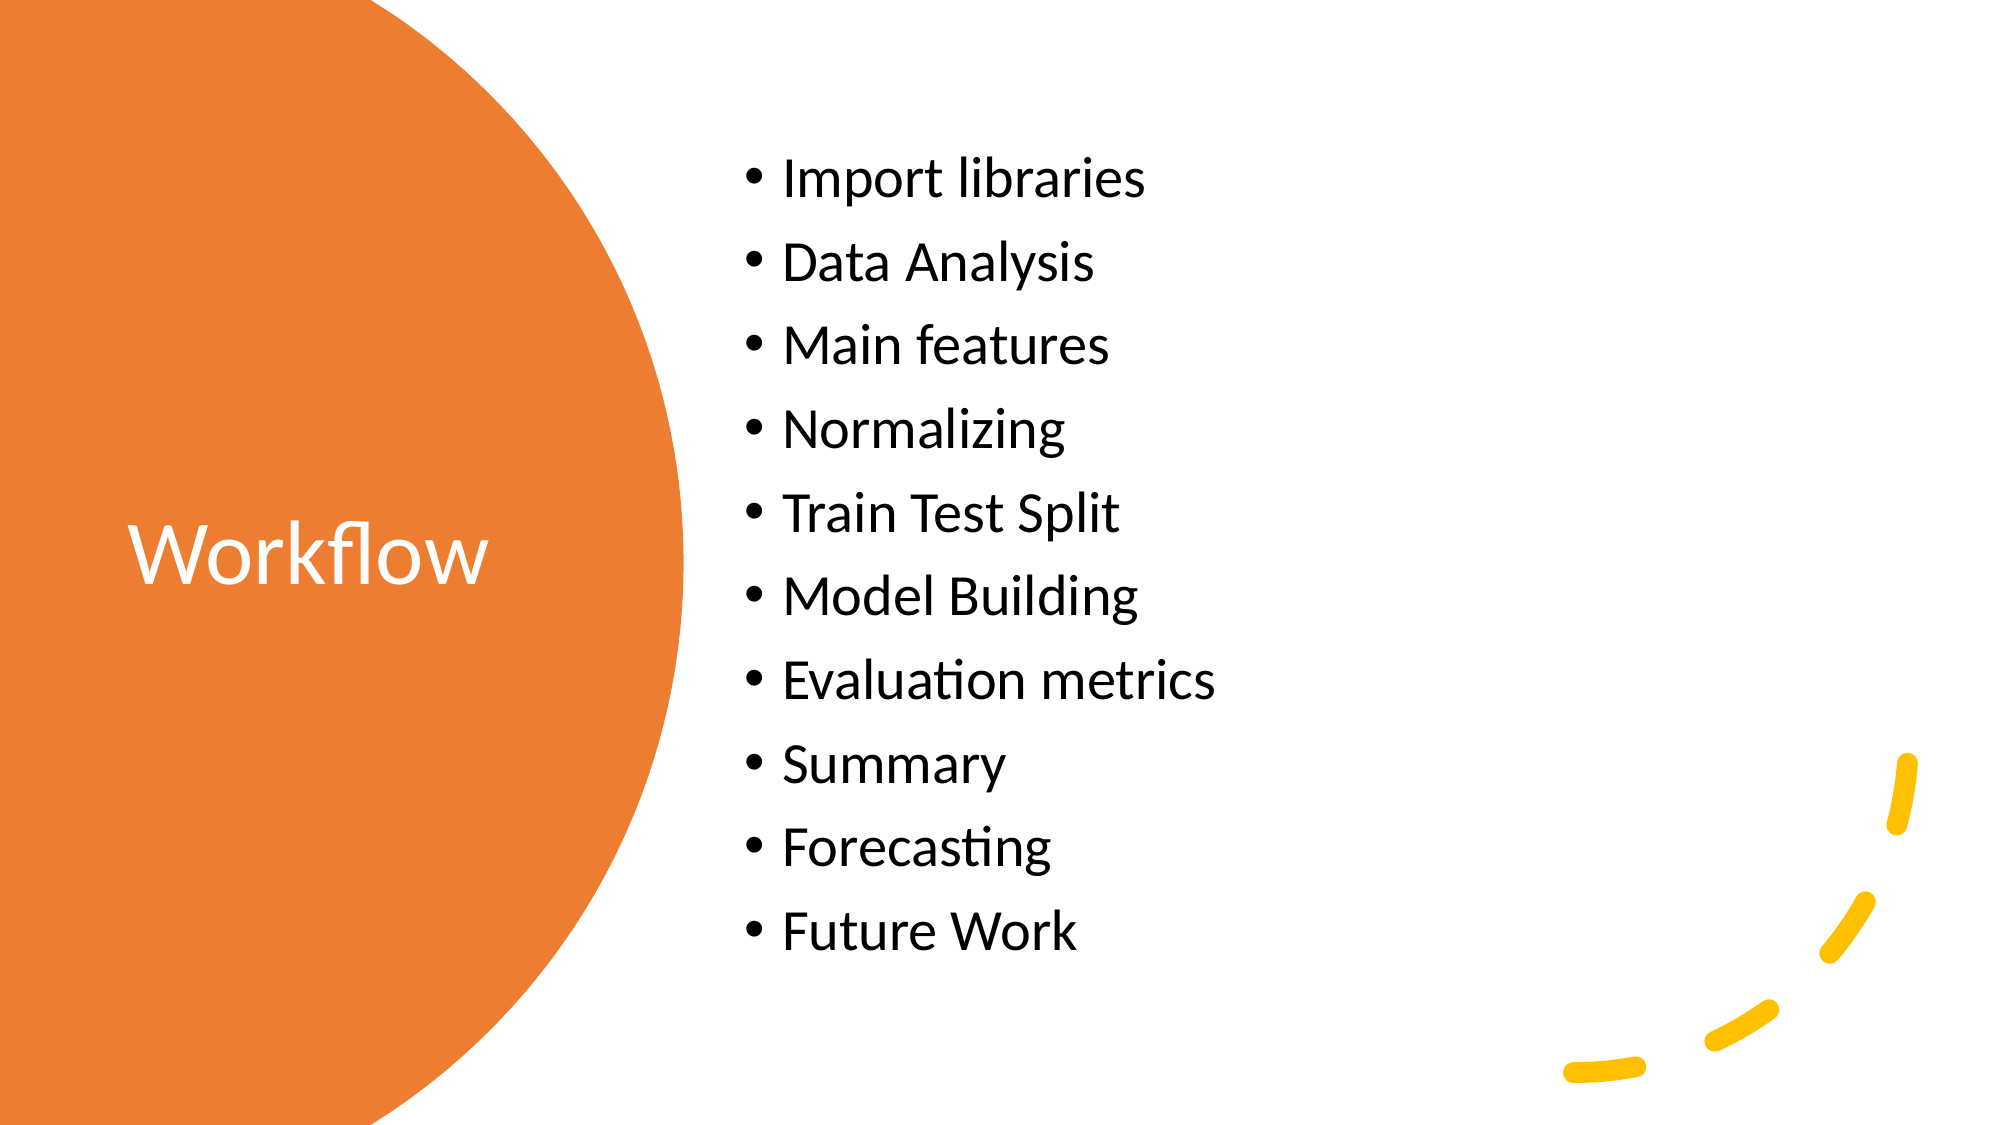

Import libraries
Data Analysis
Main features
Normalizing
Train Test Split
Model Building
Evaluation metrics
Summary
Forecasting
Future Work
# Workflow